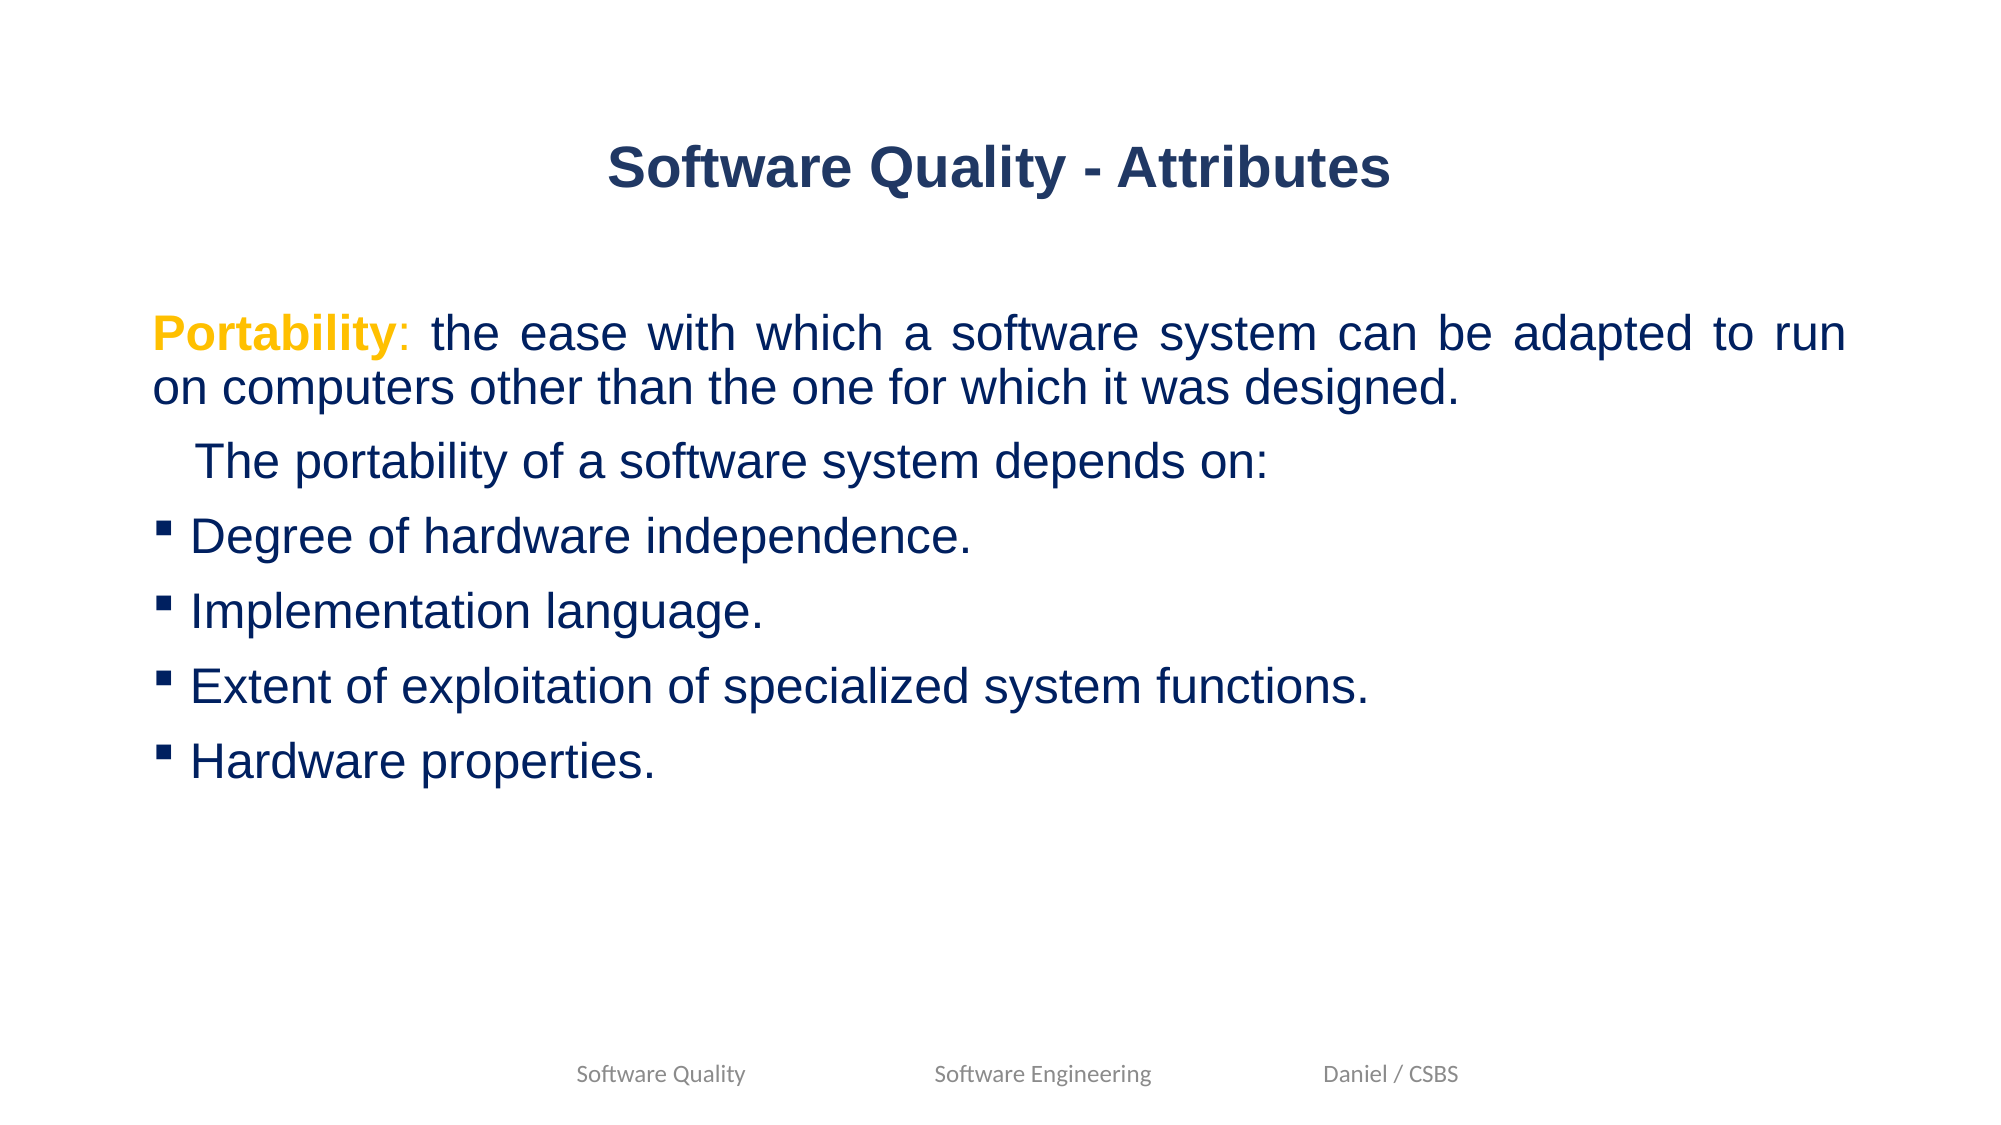

# Software Quality - Attributes
Portability: the ease with which a software system can be adapted to run on computers other than the one for which it was designed.
   The portability of a software system depends on:
Degree of hardware independence.
Implementation language.
Extent of exploitation of specialized system functions.
Hardware properties.
Software Quality                                 Software Engineering                              Daniel / CSBS